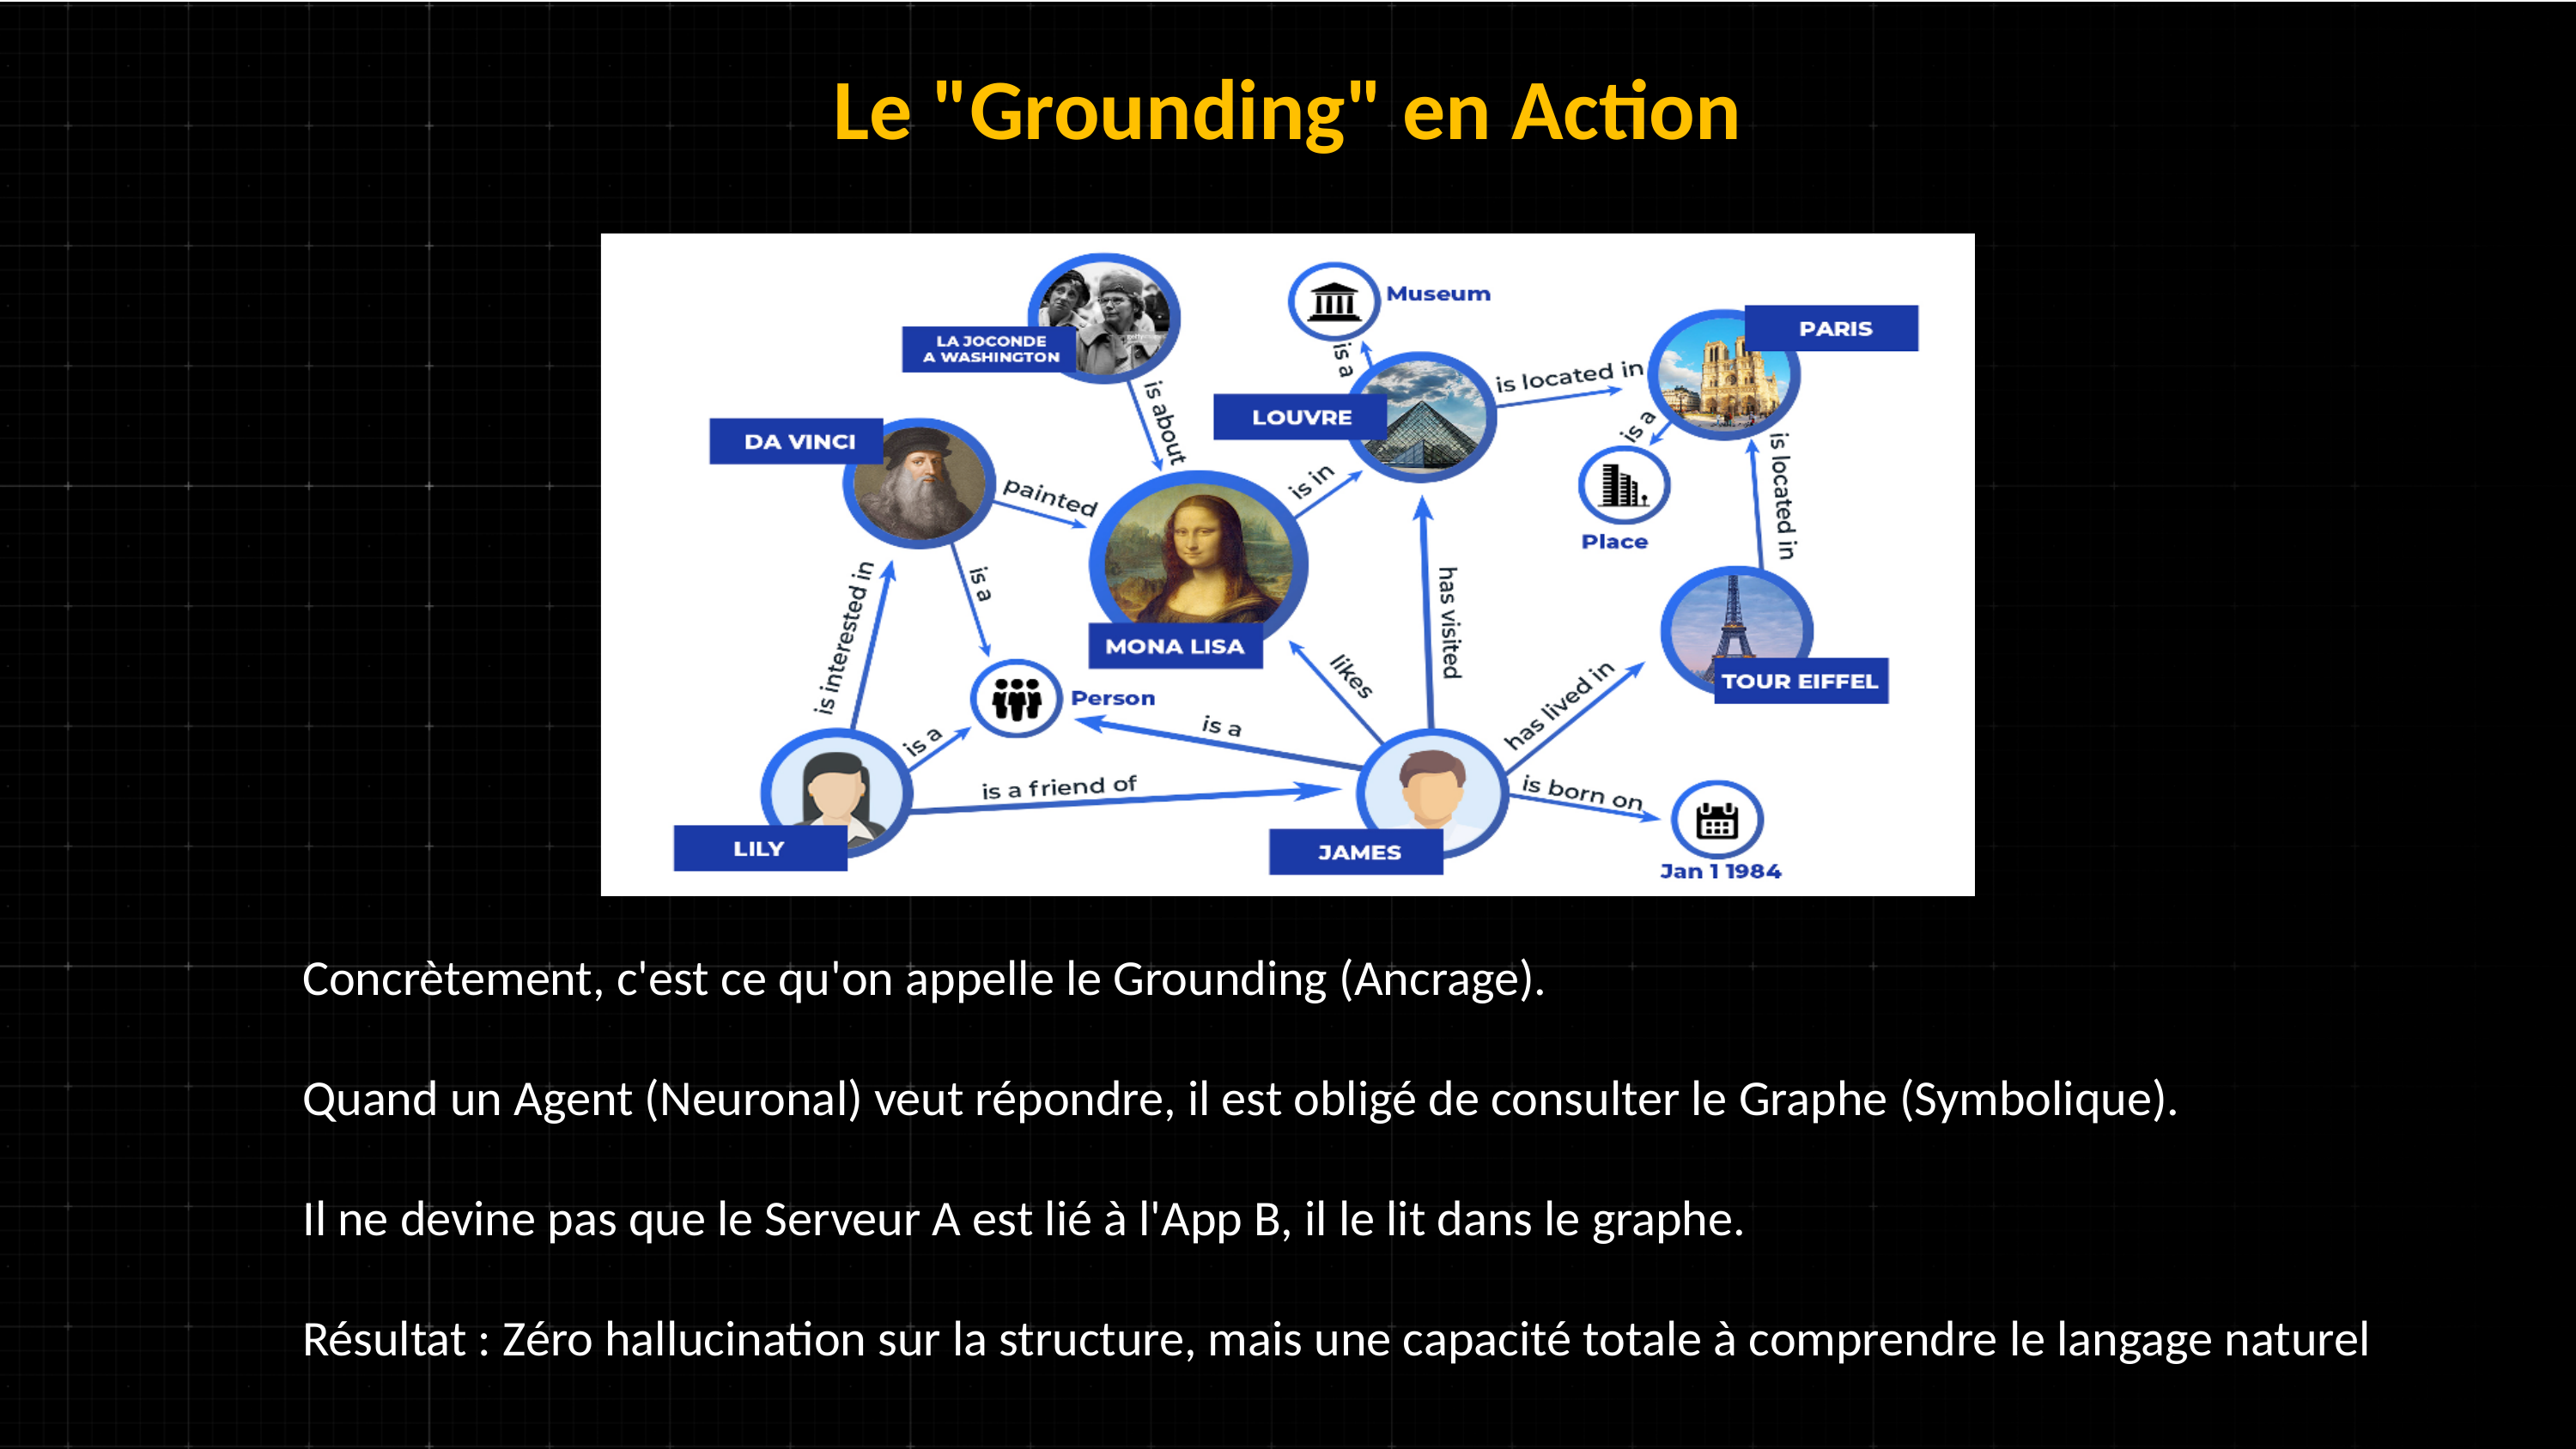

Le "Grounding" en Action

Concrètement, c'est ce qu'on appelle le Grounding (Ancrage).

Quand un Agent (Neuronal) veut répondre, il est obligé de consulter le Graphe (Symbolique).

Il ne devine pas que le Serveur A est lié à l'App B, il le lit dans le graphe.

Résultat : Zéro hallucination sur la structure, mais une capacité totale à comprendre le langage naturel